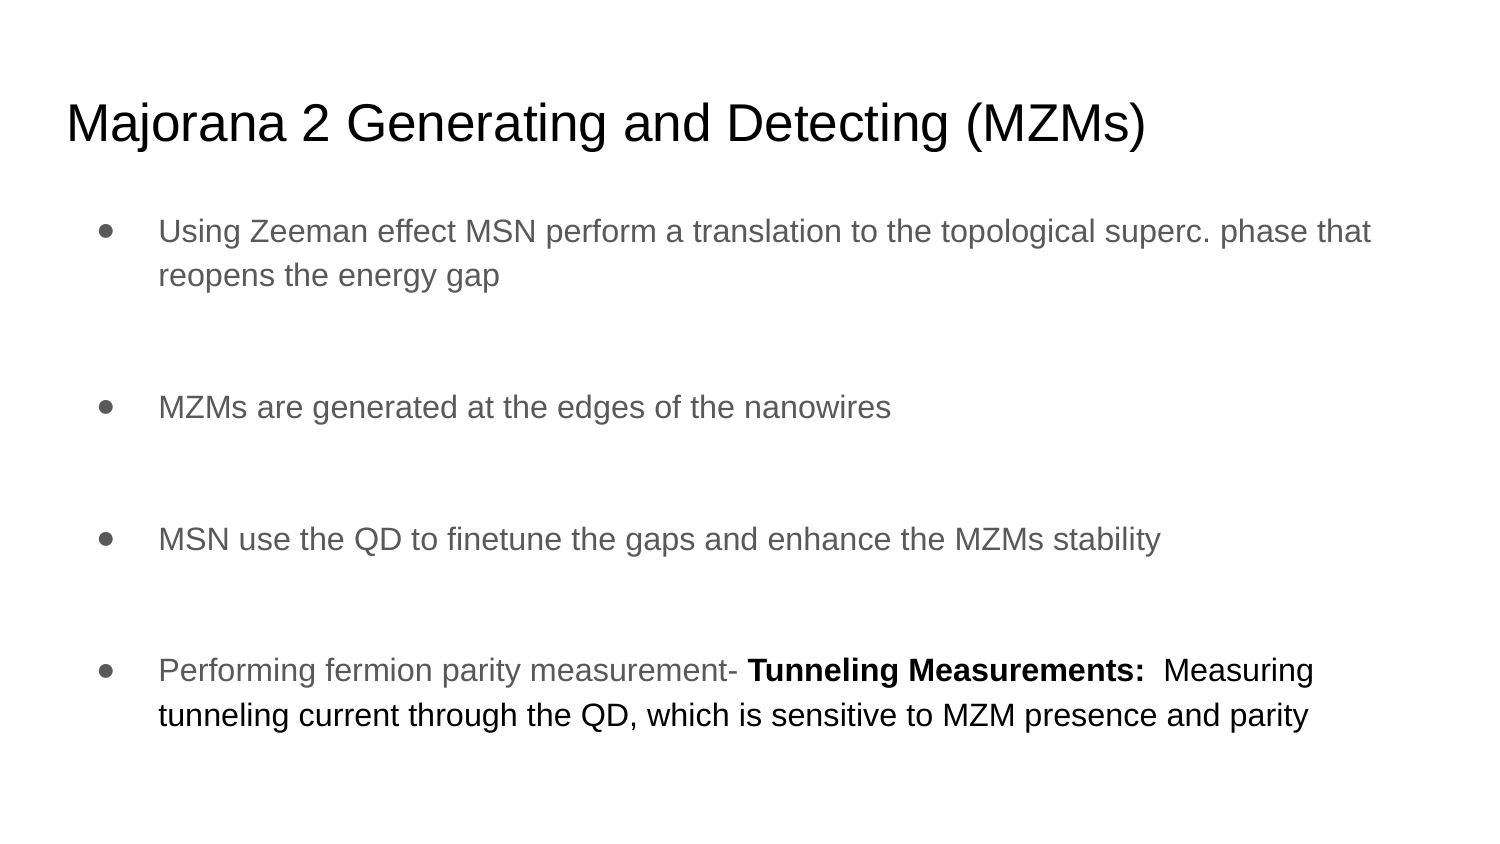

# Majorana 2 Generating and Detecting (MZMs)

Using Zeeman effect MSN perform a translation to the topological superc. phase that reopens the energy gap

MZMs are generated at the edges of the nanowires

MSN use the QD to finetune the gaps and enhance the MZMs stability

Performing fermion parity measurement- Tunneling Measurements:  Measuring tunneling current through the QD, which is sensitive to MZM presence and parity